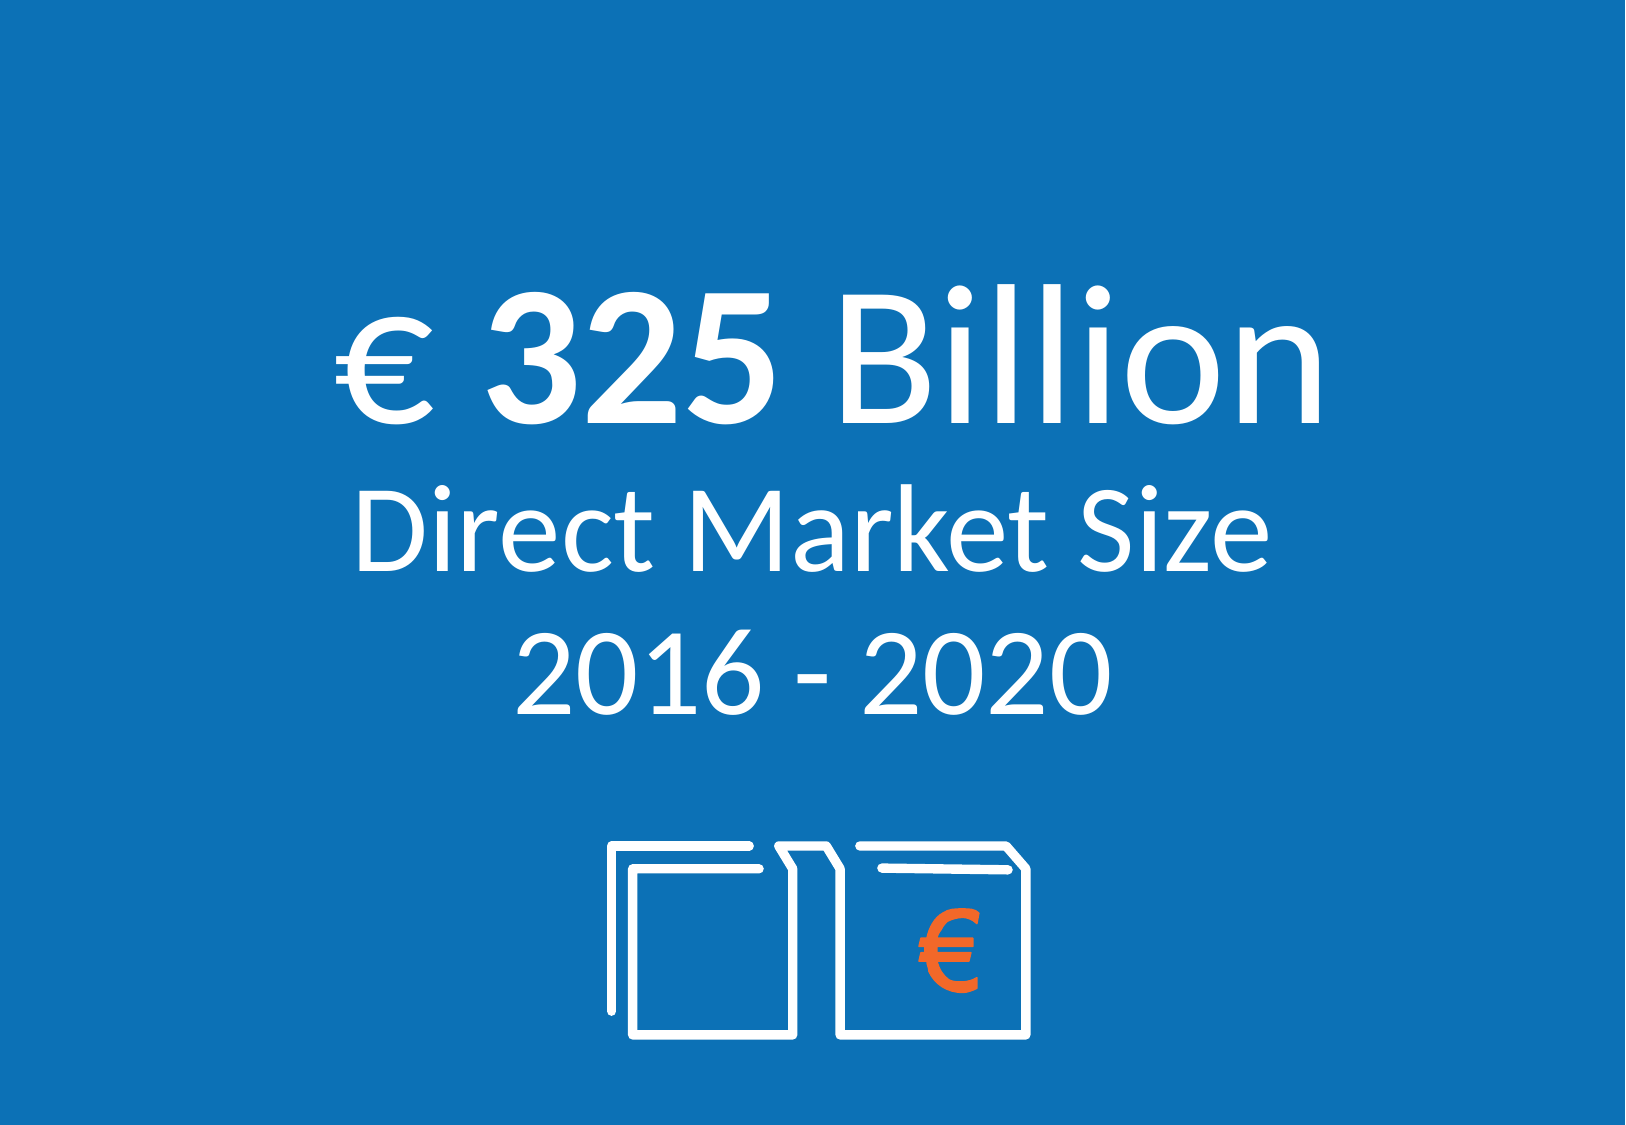

€ 325 Billion
Direct Market Size
2016 - 2020

ODIP Project Copyright © 2015 All rights reserved.
7